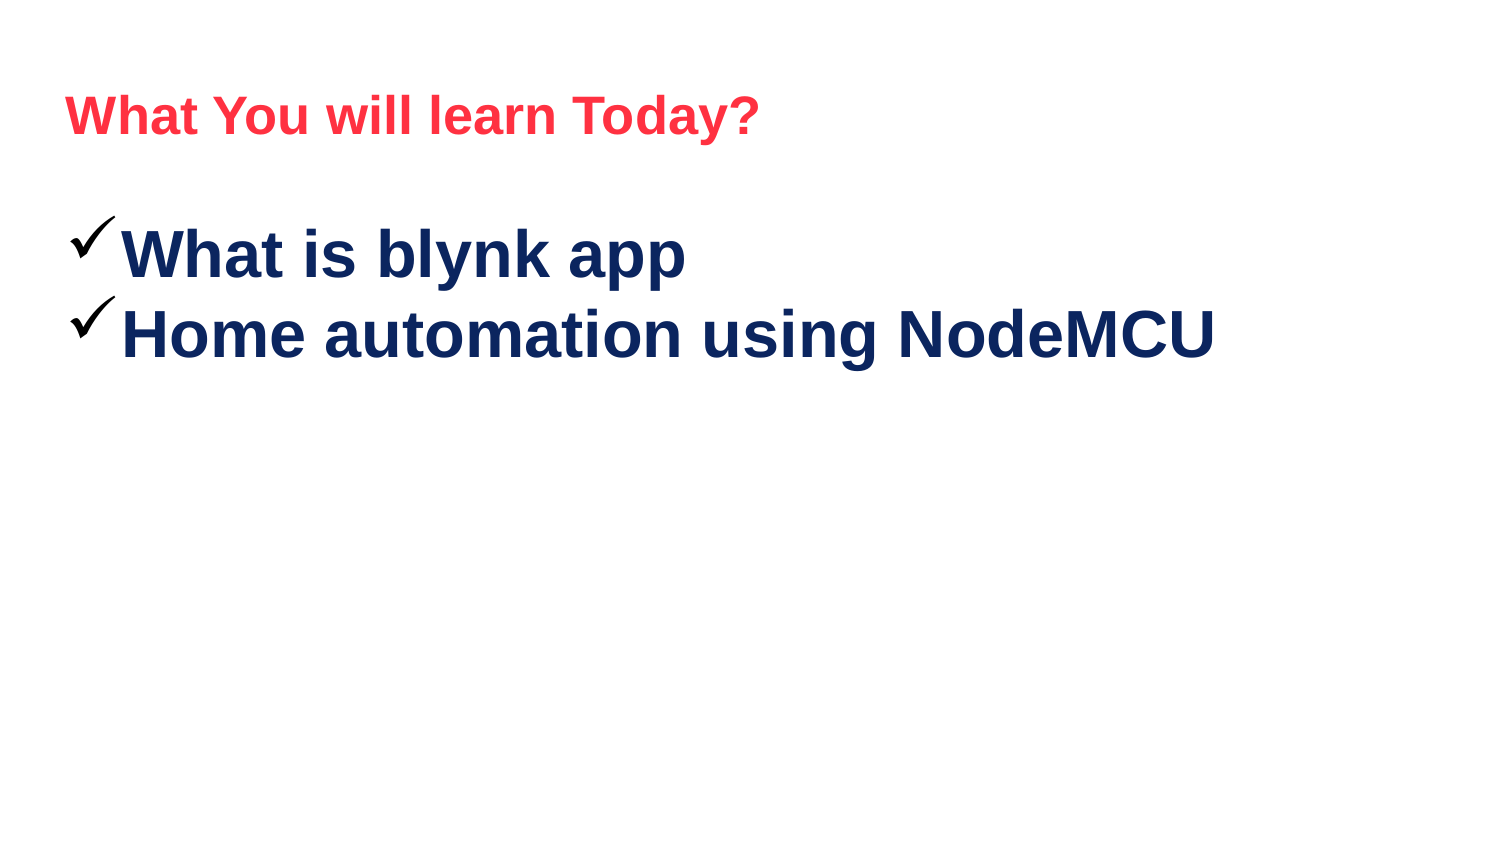

What You will learn Today?
What is blynk app
Home automation using NodeMCU